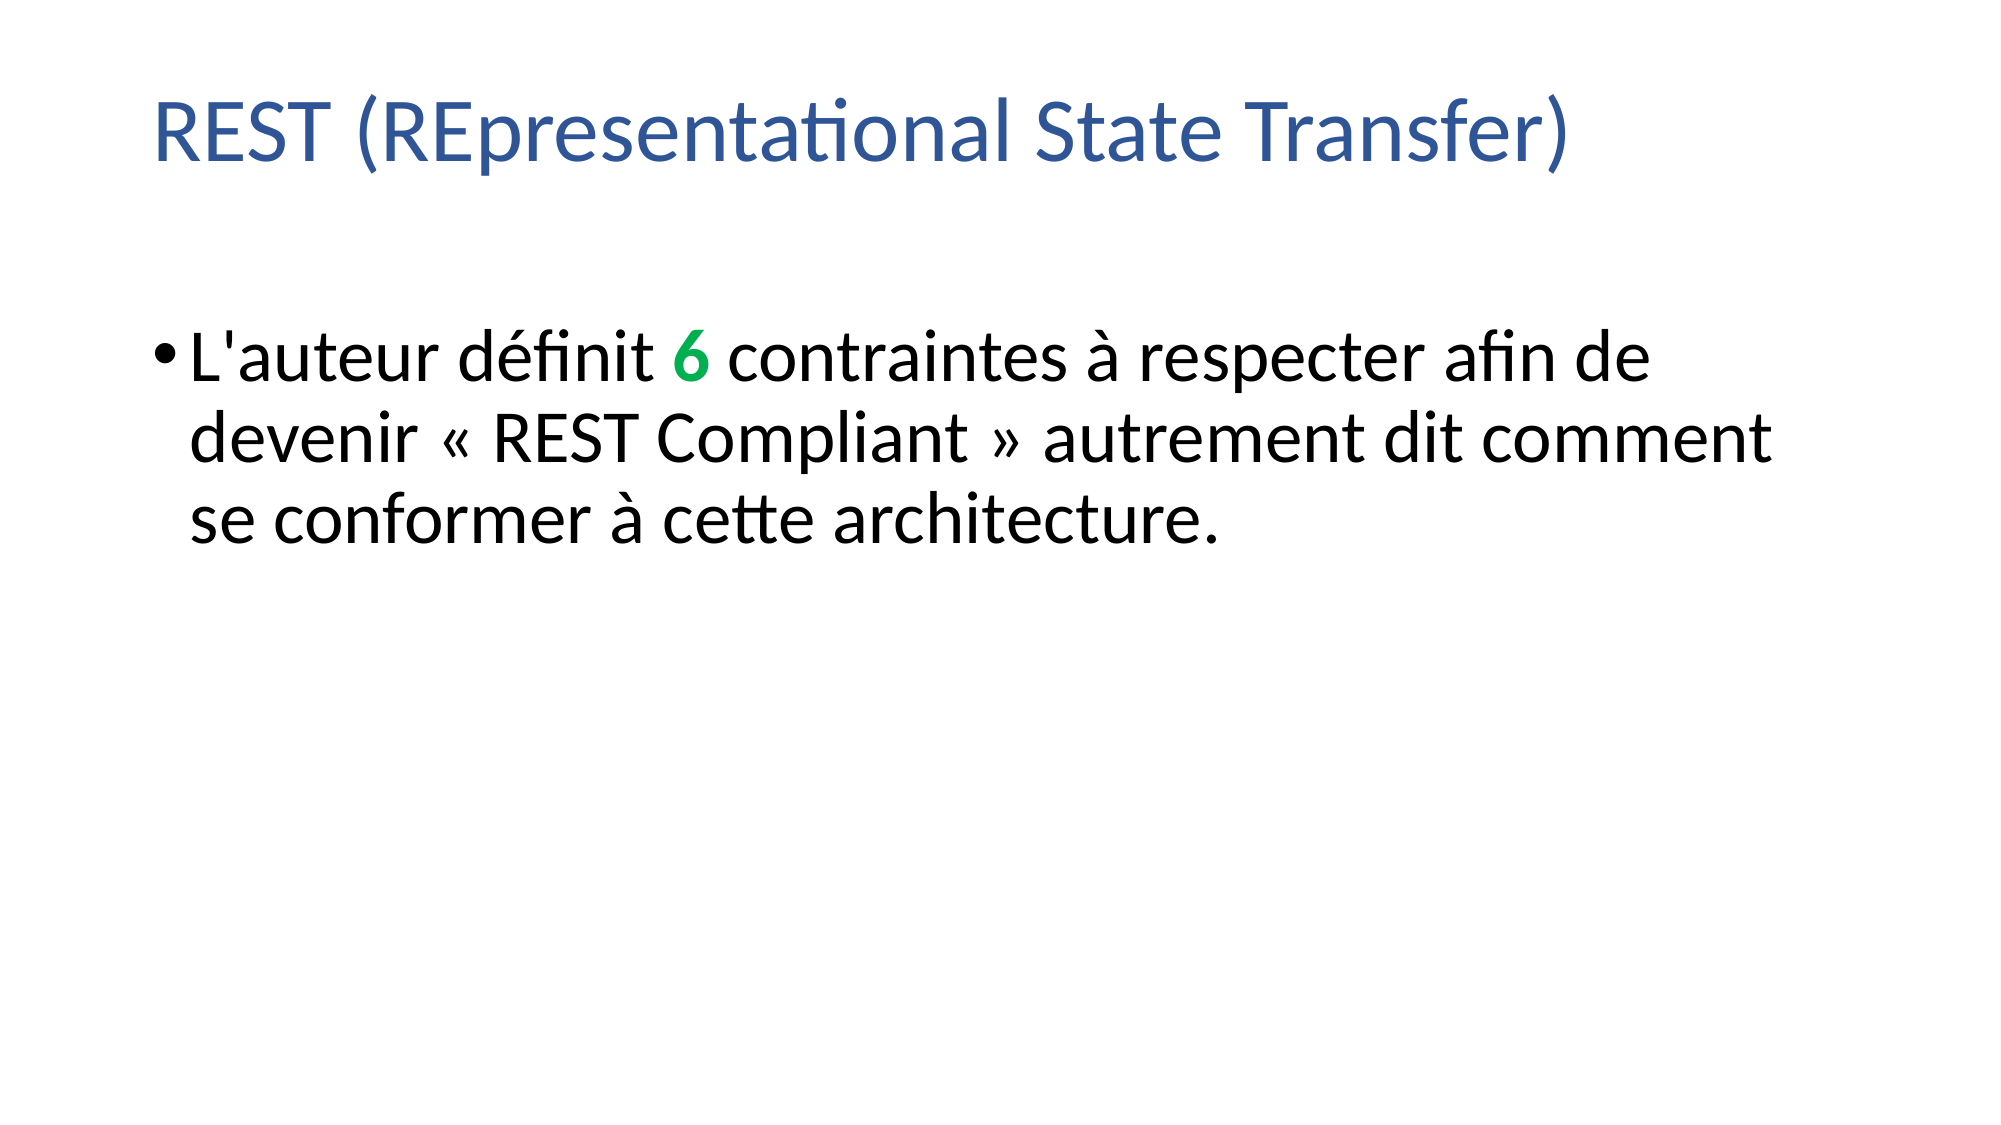

# REST (REpresentational State Transfer)
L'auteur définit 6 contraintes à respecter afin de devenir « REST Compliant » autrement dit comment se conformer à cette architecture.